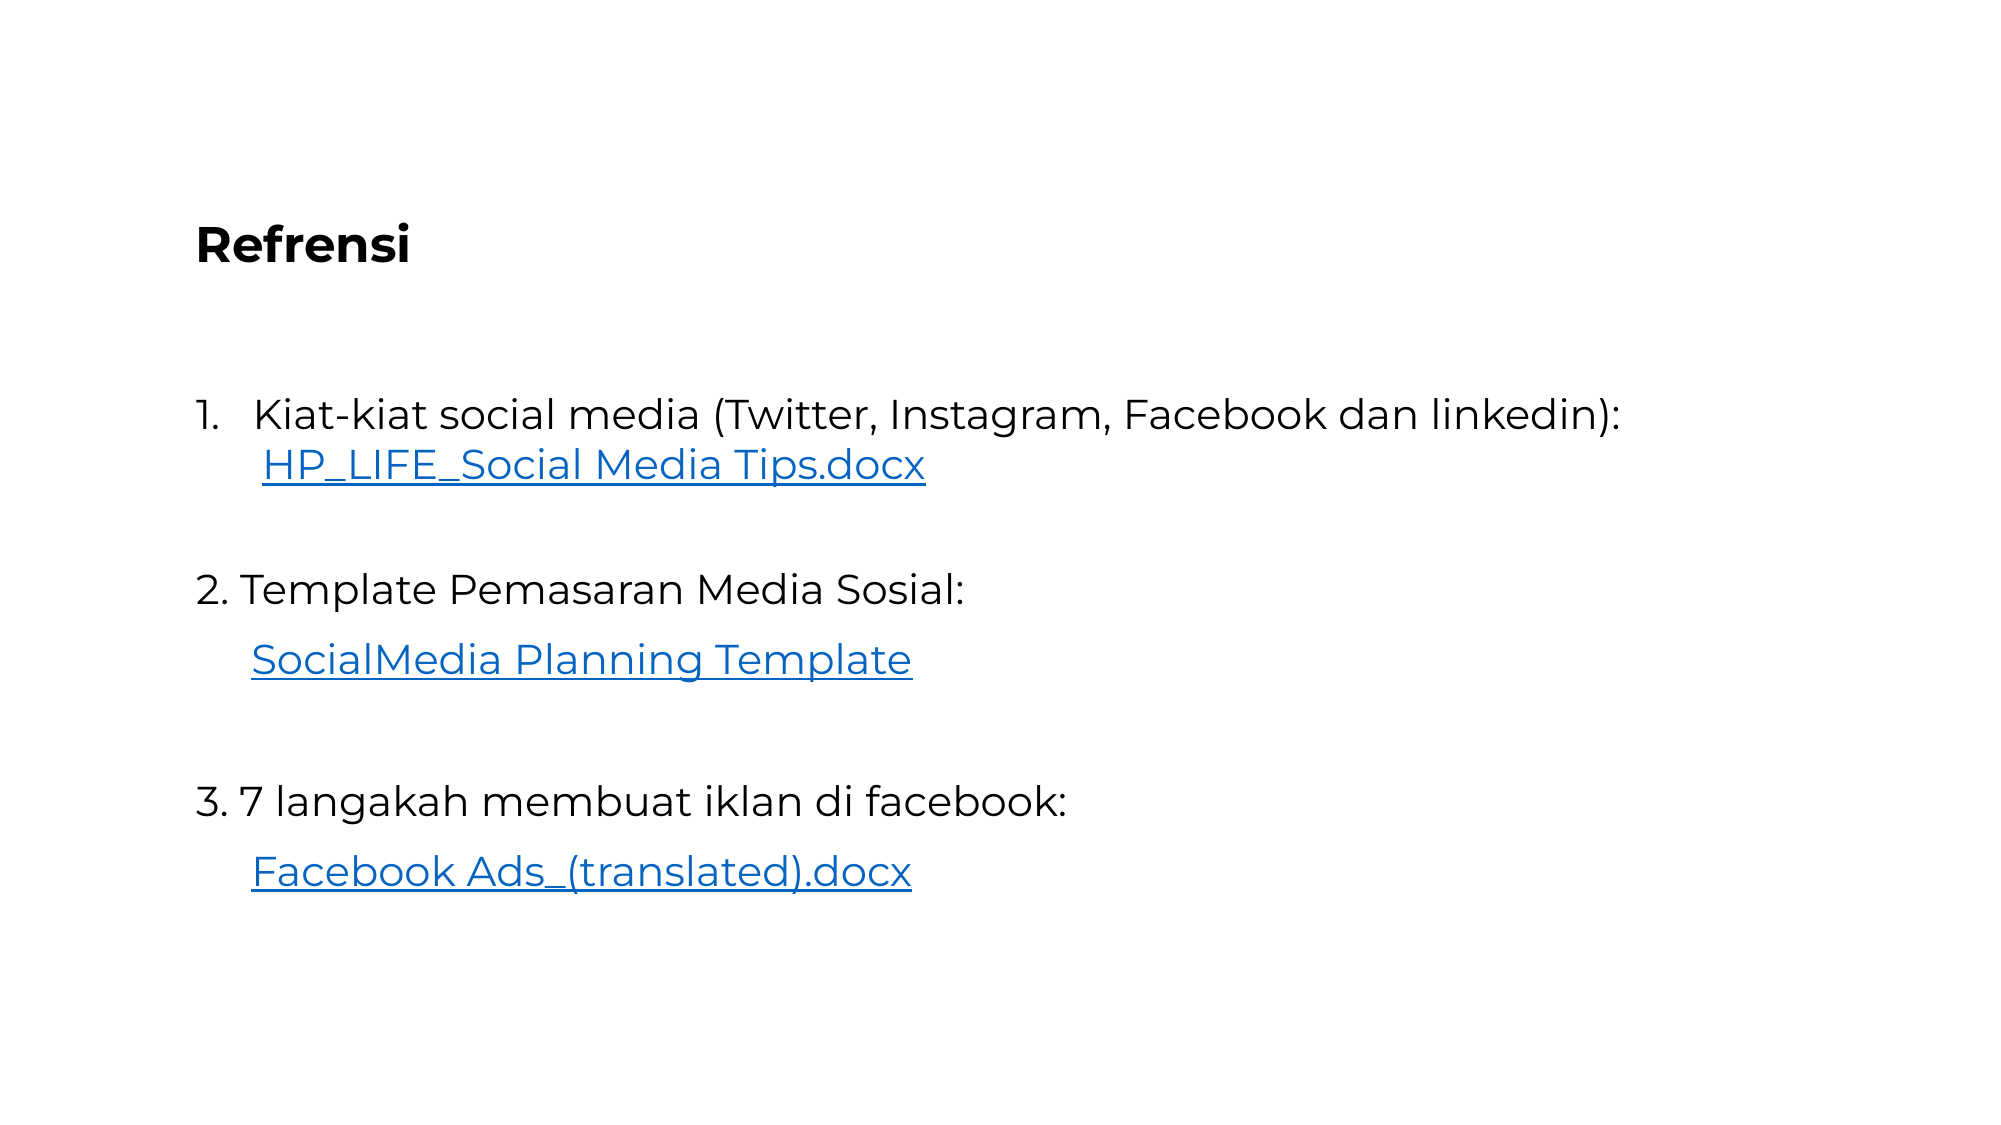

Refrensi
Kiat-kiat social media (Twitter, Instagram, Facebook dan linkedin):
      HP_LIFE_Social Media Tips.docx

2. Template Pemasaran Media Sosial:
     SocialMedia Planning Template

3. 7 langakah membuat iklan di facebook:
     Facebook Ads_(translated).docx